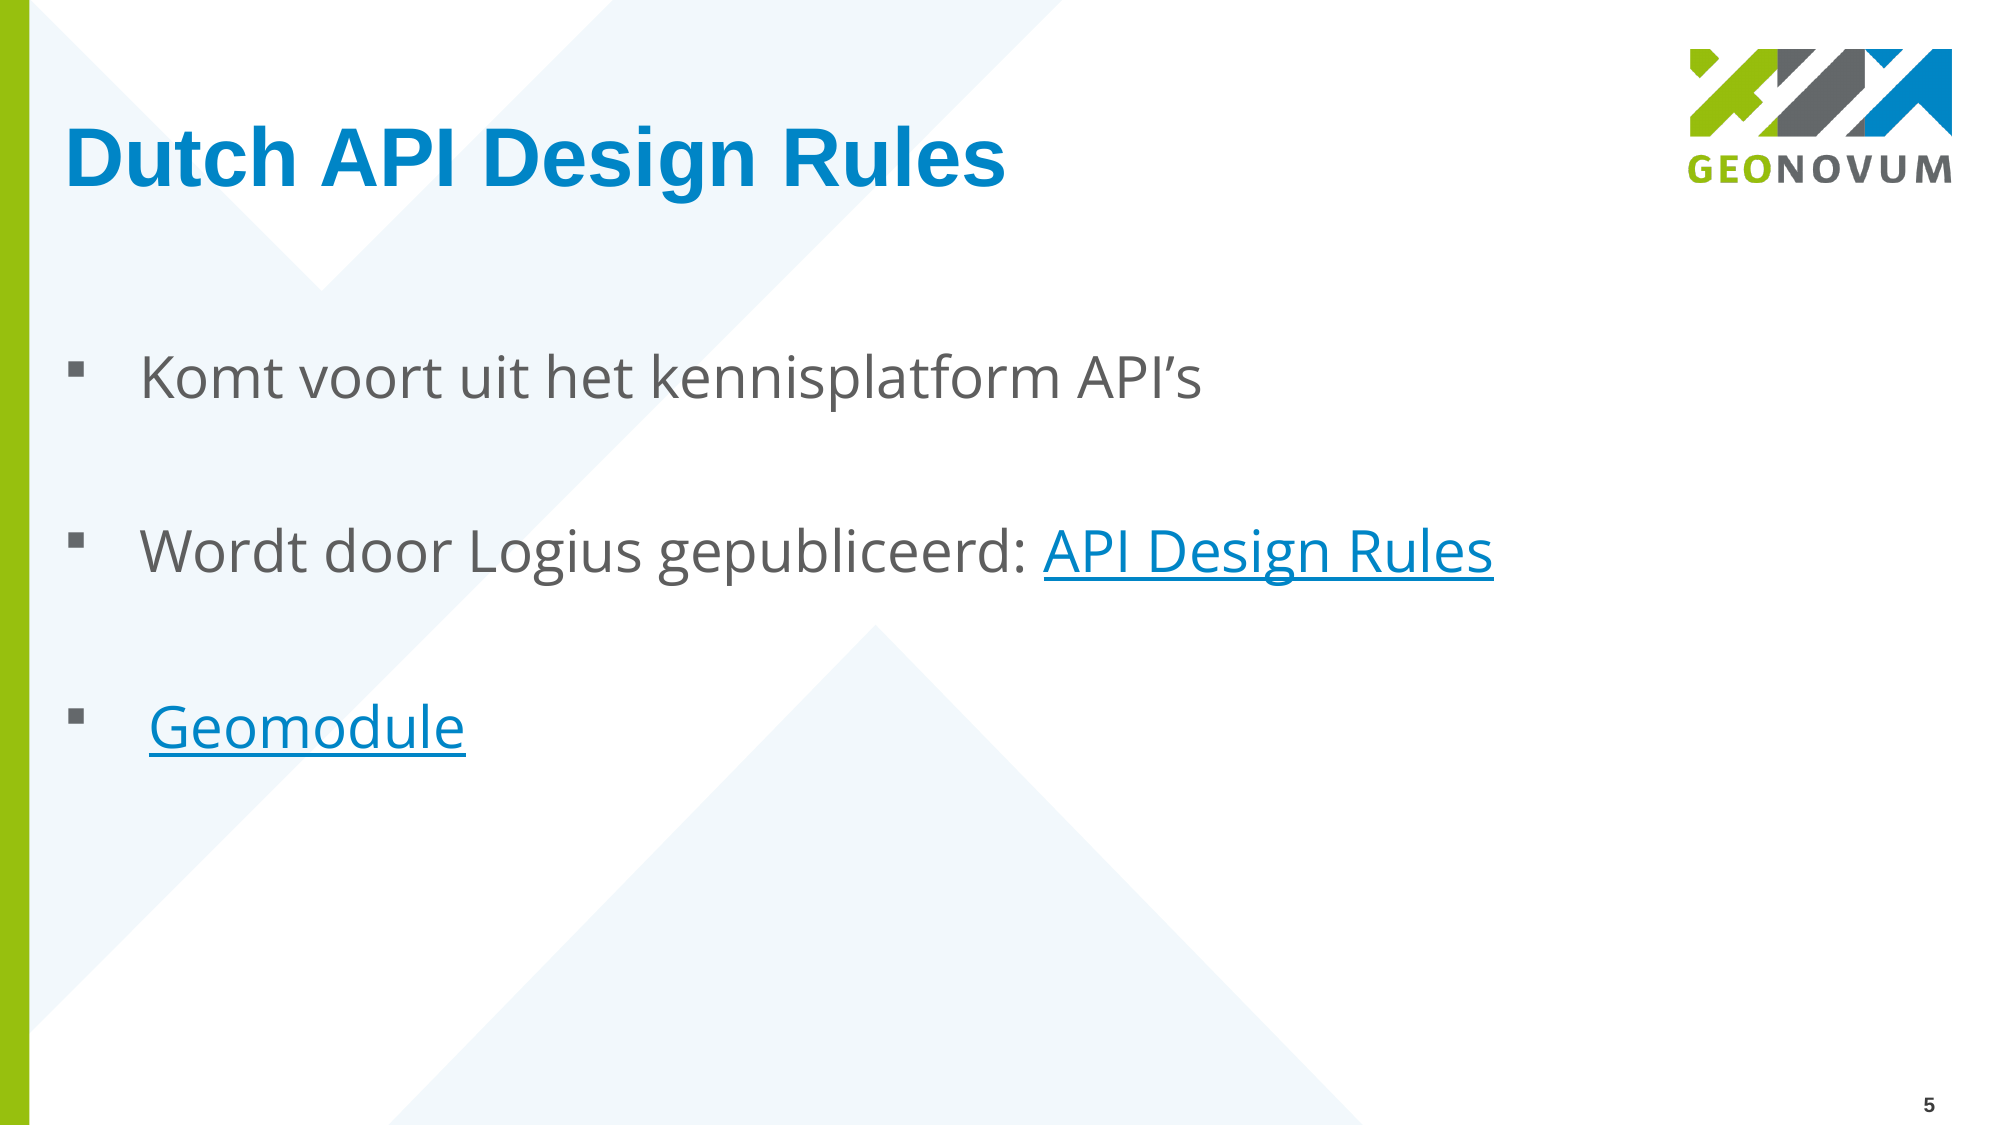

# Dutch API Design Rules

Komt voort uit het kennisplatform API’s

Wordt door Logius gepubliceerd: API Design Rules

Geomodule

5